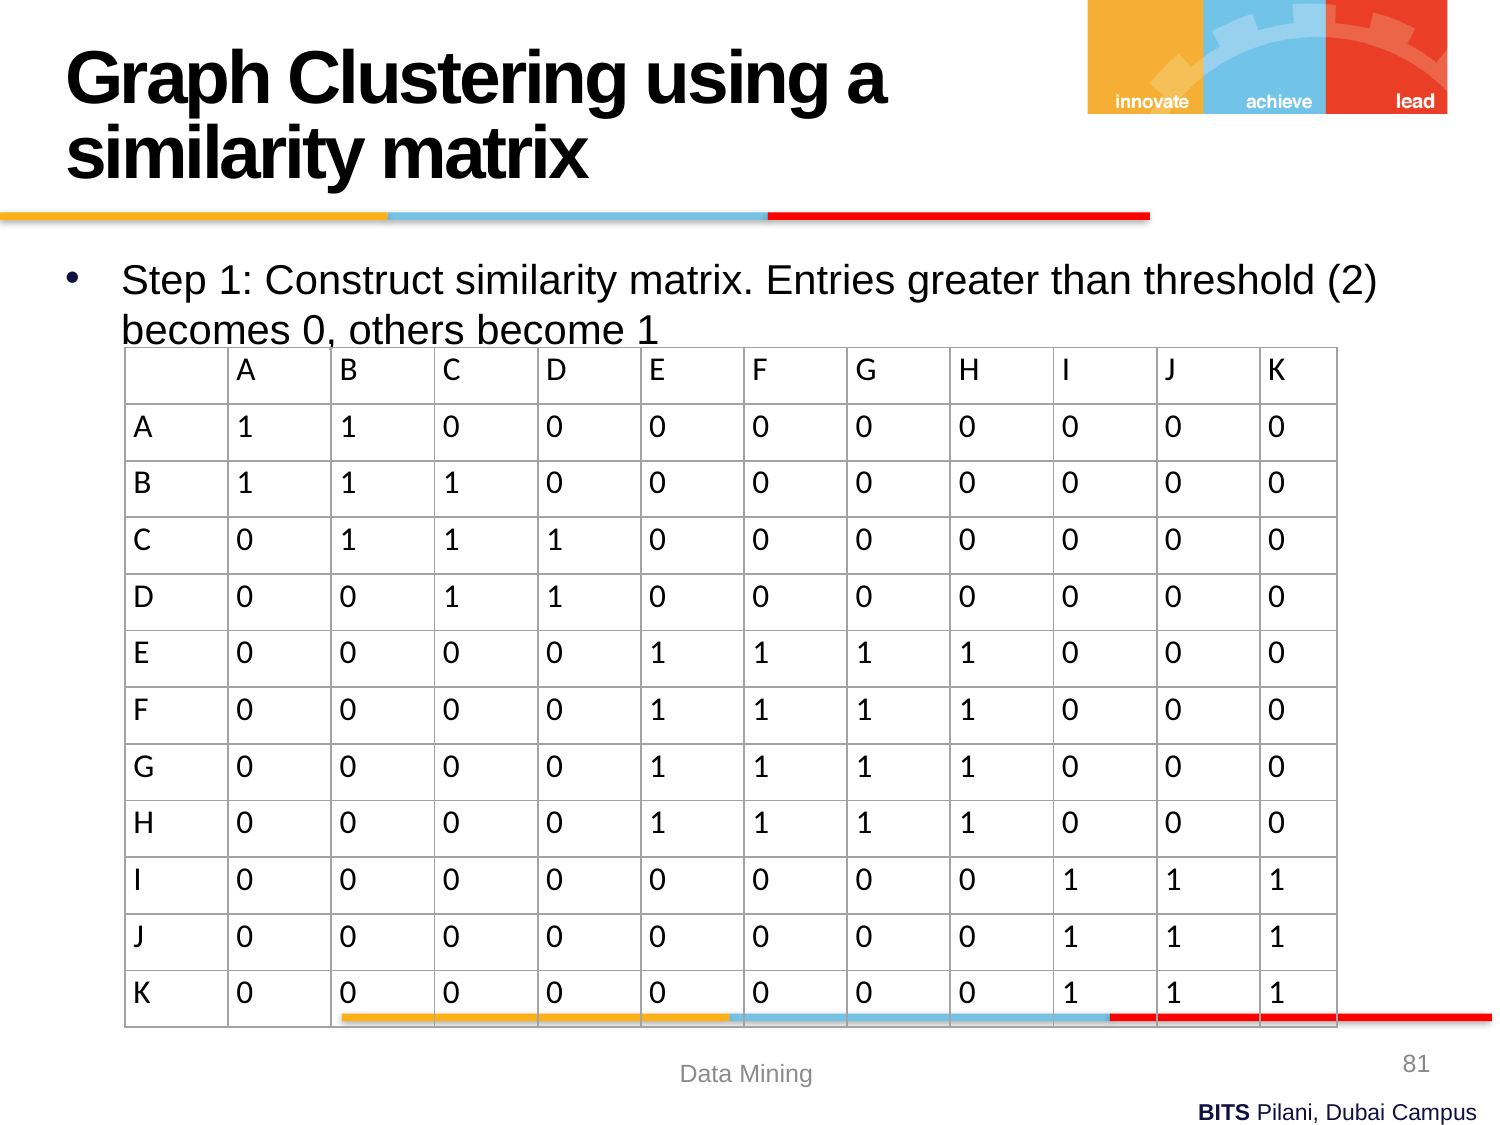

Graph Clustering using a similarity matrix
Step 1: Construct similarity matrix. Entries greater than threshold (2) becomes 0, others become 1

|  | A | B | C | D | E | F | G | H | I | J | K |
| --- | --- | --- | --- | --- | --- | --- | --- | --- | --- | --- | --- |
| A | 1 | 1 | 0 | 0 | 0 | 0 | 0 | 0 | 0 | 0 | 0 |
| B | 1 | 1 | 1 | 0 | 0 | 0 | 0 | 0 | 0 | 0 | 0 |
| C | 0 | 1 | 1 | 1 | 0 | 0 | 0 | 0 | 0 | 0 | 0 |
| D | 0 | 0 | 1 | 1 | 0 | 0 | 0 | 0 | 0 | 0 | 0 |
| E | 0 | 0 | 0 | 0 | 1 | 1 | 1 | 1 | 0 | 0 | 0 |
| F | 0 | 0 | 0 | 0 | 1 | 1 | 1 | 1 | 0 | 0 | 0 |
| G | 0 | 0 | 0 | 0 | 1 | 1 | 1 | 1 | 0 | 0 | 0 |
| H | 0 | 0 | 0 | 0 | 1 | 1 | 1 | 1 | 0 | 0 | 0 |
| I | 0 | 0 | 0 | 0 | 0 | 0 | 0 | 0 | 1 | 1 | 1 |
| J | 0 | 0 | 0 | 0 | 0 | 0 | 0 | 0 | 1 | 1 | 1 |
| K | 0 | 0 | 0 | 0 | 0 | 0 | 0 | 0 | 1 | 1 | 1 |
81
Data Mining